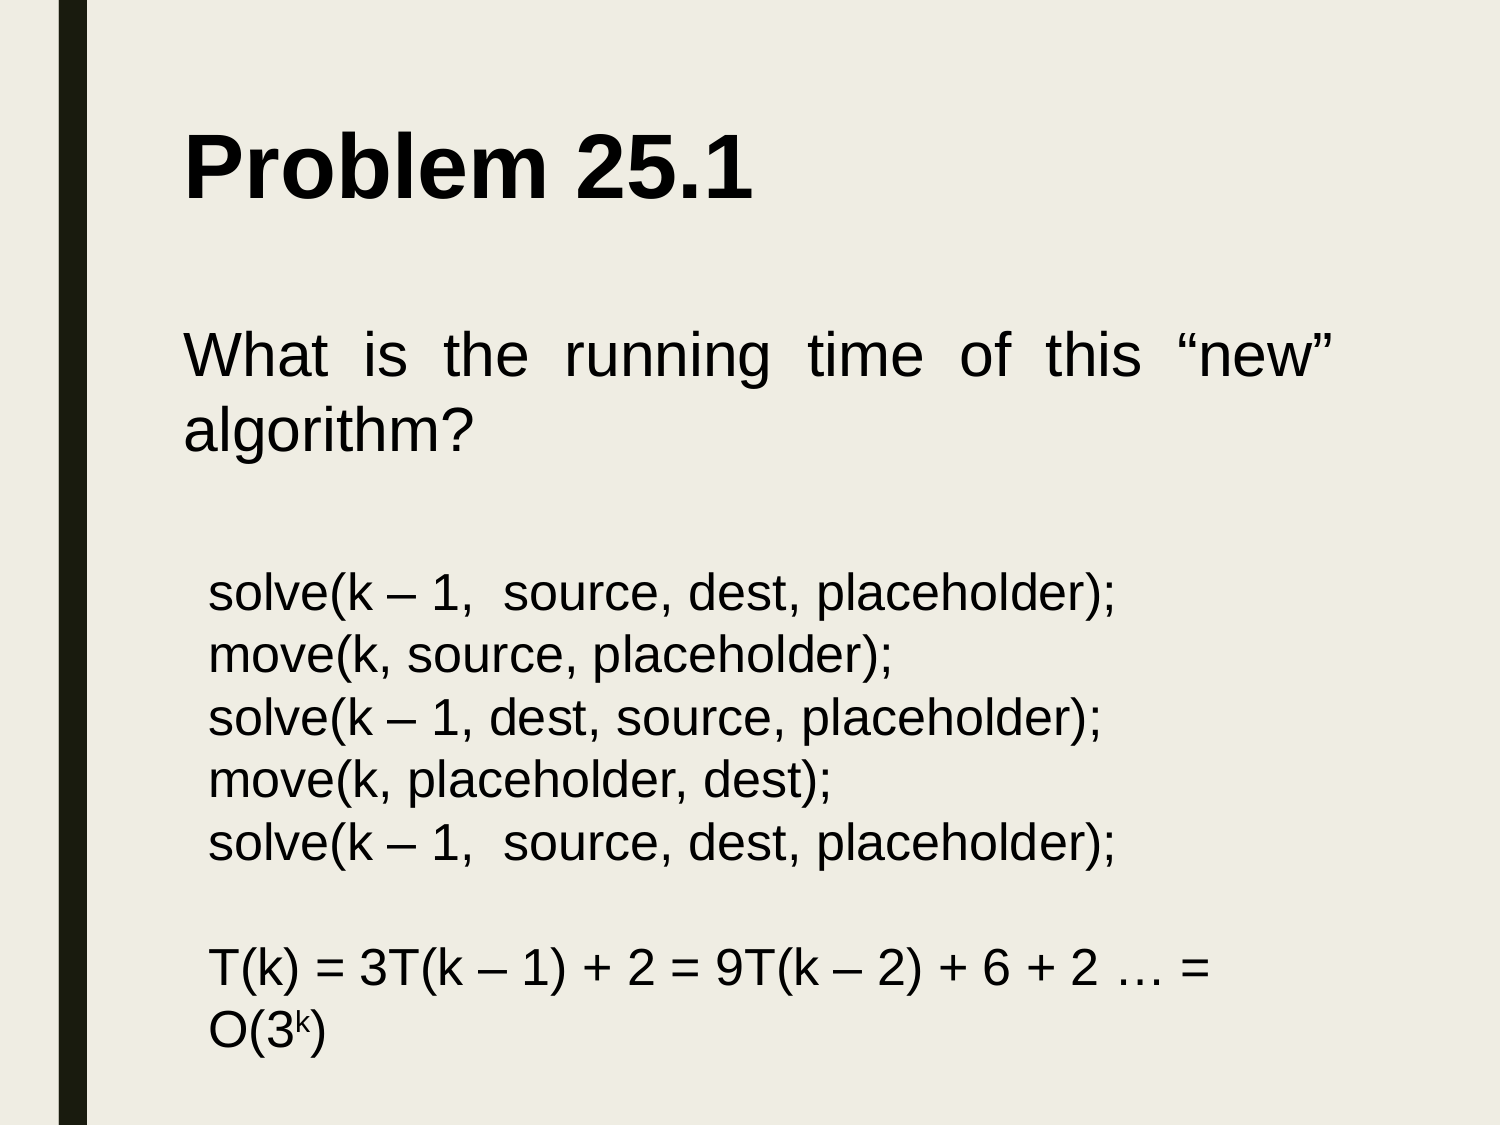

# Problem 25.1
What is the running time of this “new” algorithm?
solve(k – 1,  source, dest, placeholder);
move(k, source, placeholder);
solve(k – 1, dest, source, placeholder);
move(k, placeholder, dest);
solve(k – 1,  source, dest, placeholder);

T(k) = 3T(k – 1) + 2 = 9T(k – 2) + 6 + 2 … = O(3k)